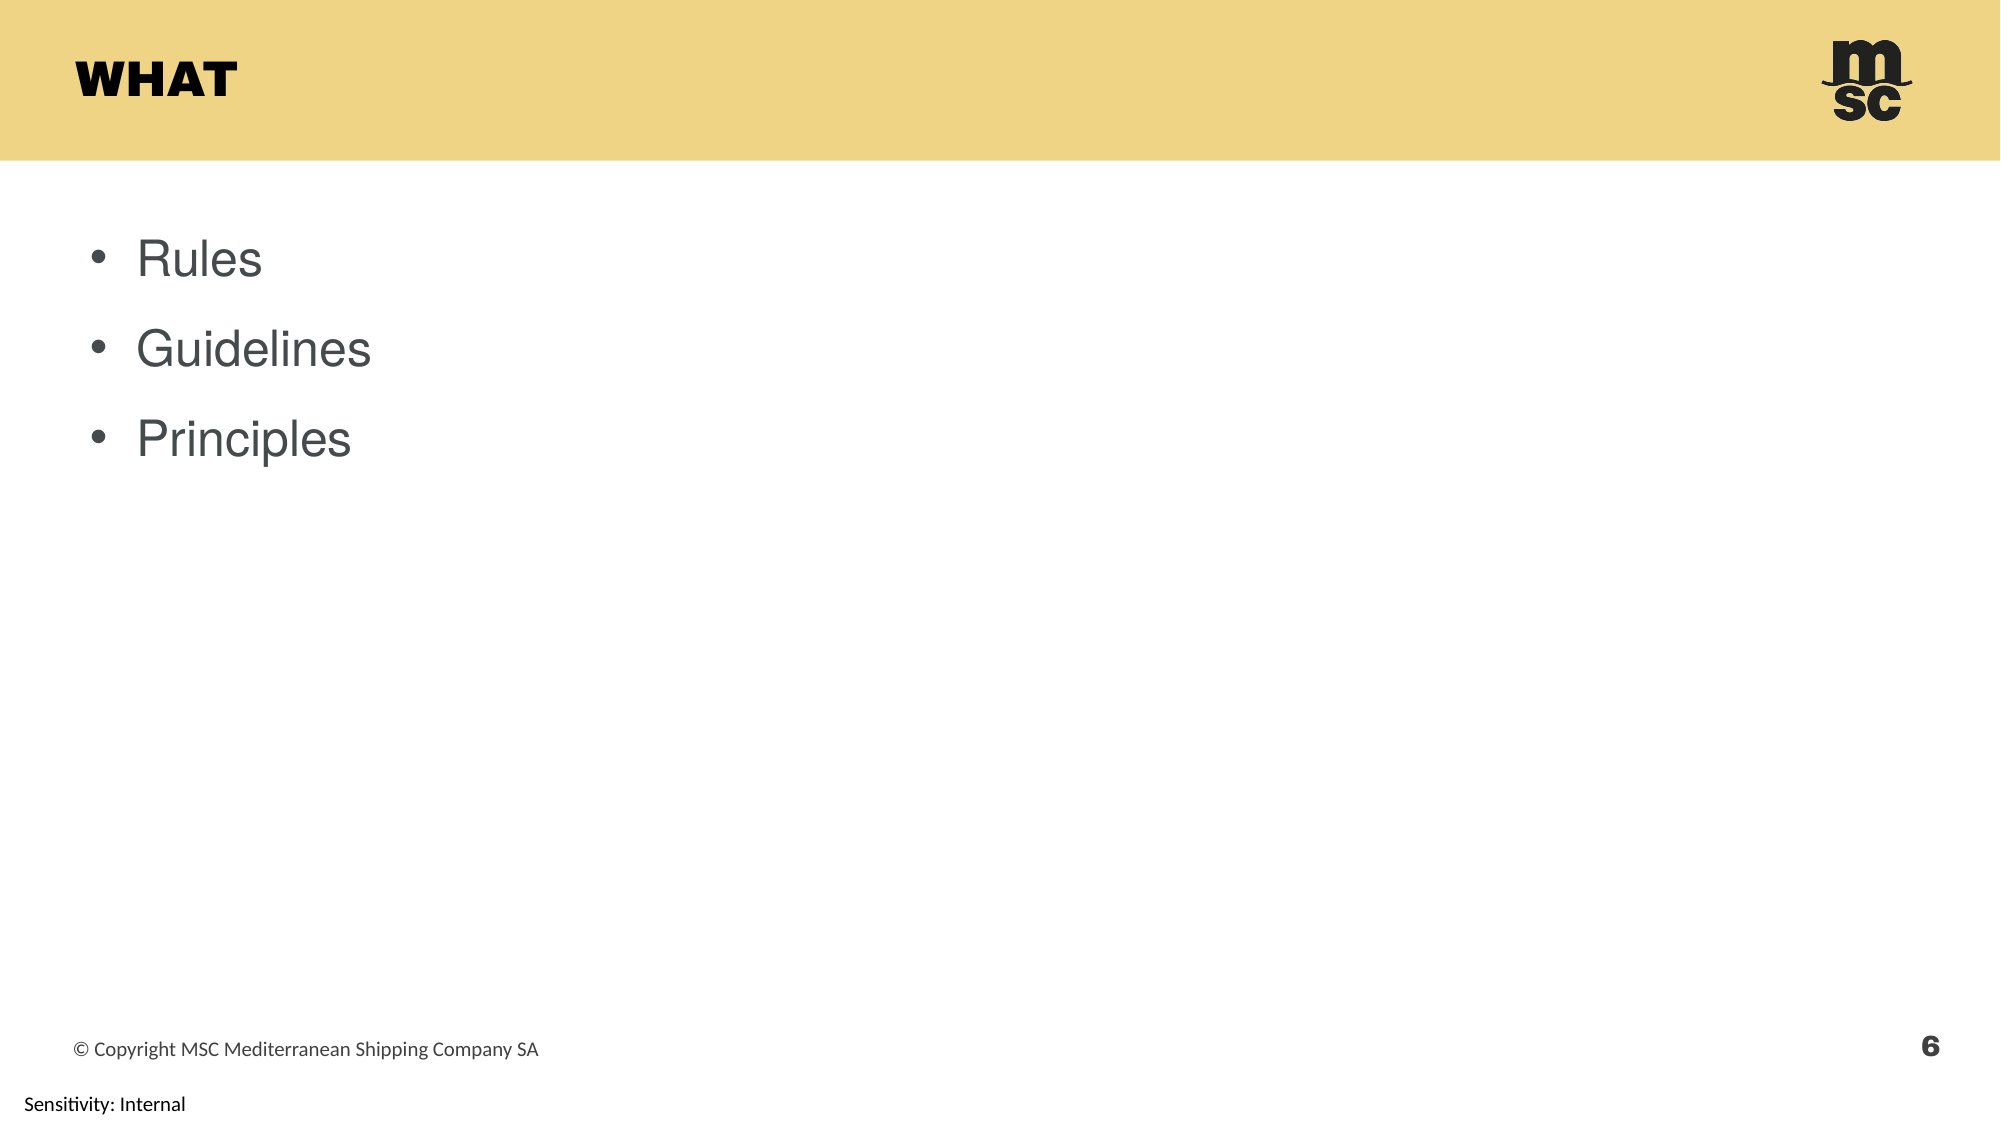

# what
Rules
Guidelines
Principles
6
© Copyright MSC Mediterranean Shipping Company SA